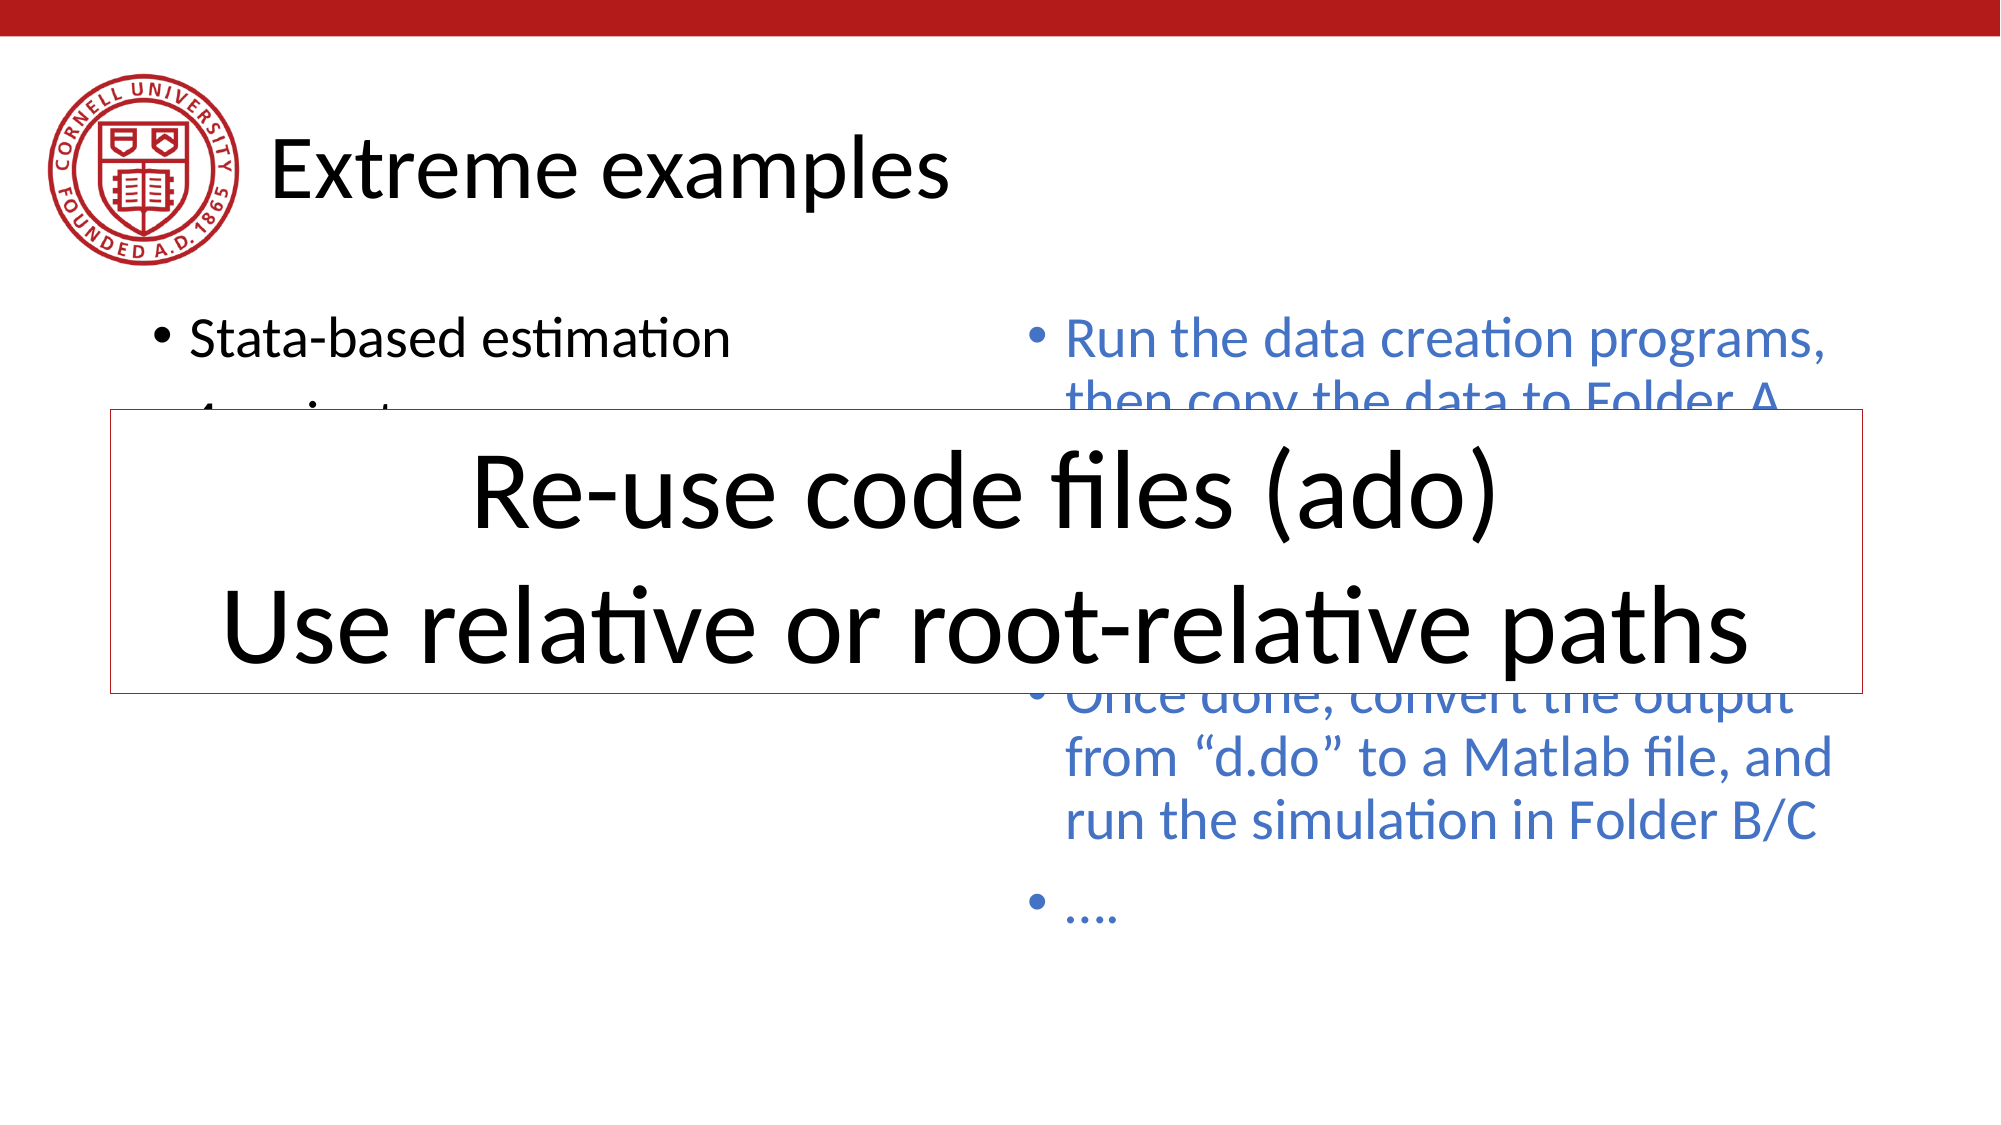

# Extreme examples
Stata-based estimation
4 variants
Run the data creation programs, then copy the data to Folder A
Copy programs “b.do” and “c.do” from Folder A to Folder B, but modify “c.do” on line 20
Once done, convert the output from “d.do” to a Matlab file, and run the simulation in Folder B/C
….
Re-use code files (ado)
Use relative or root-relative paths